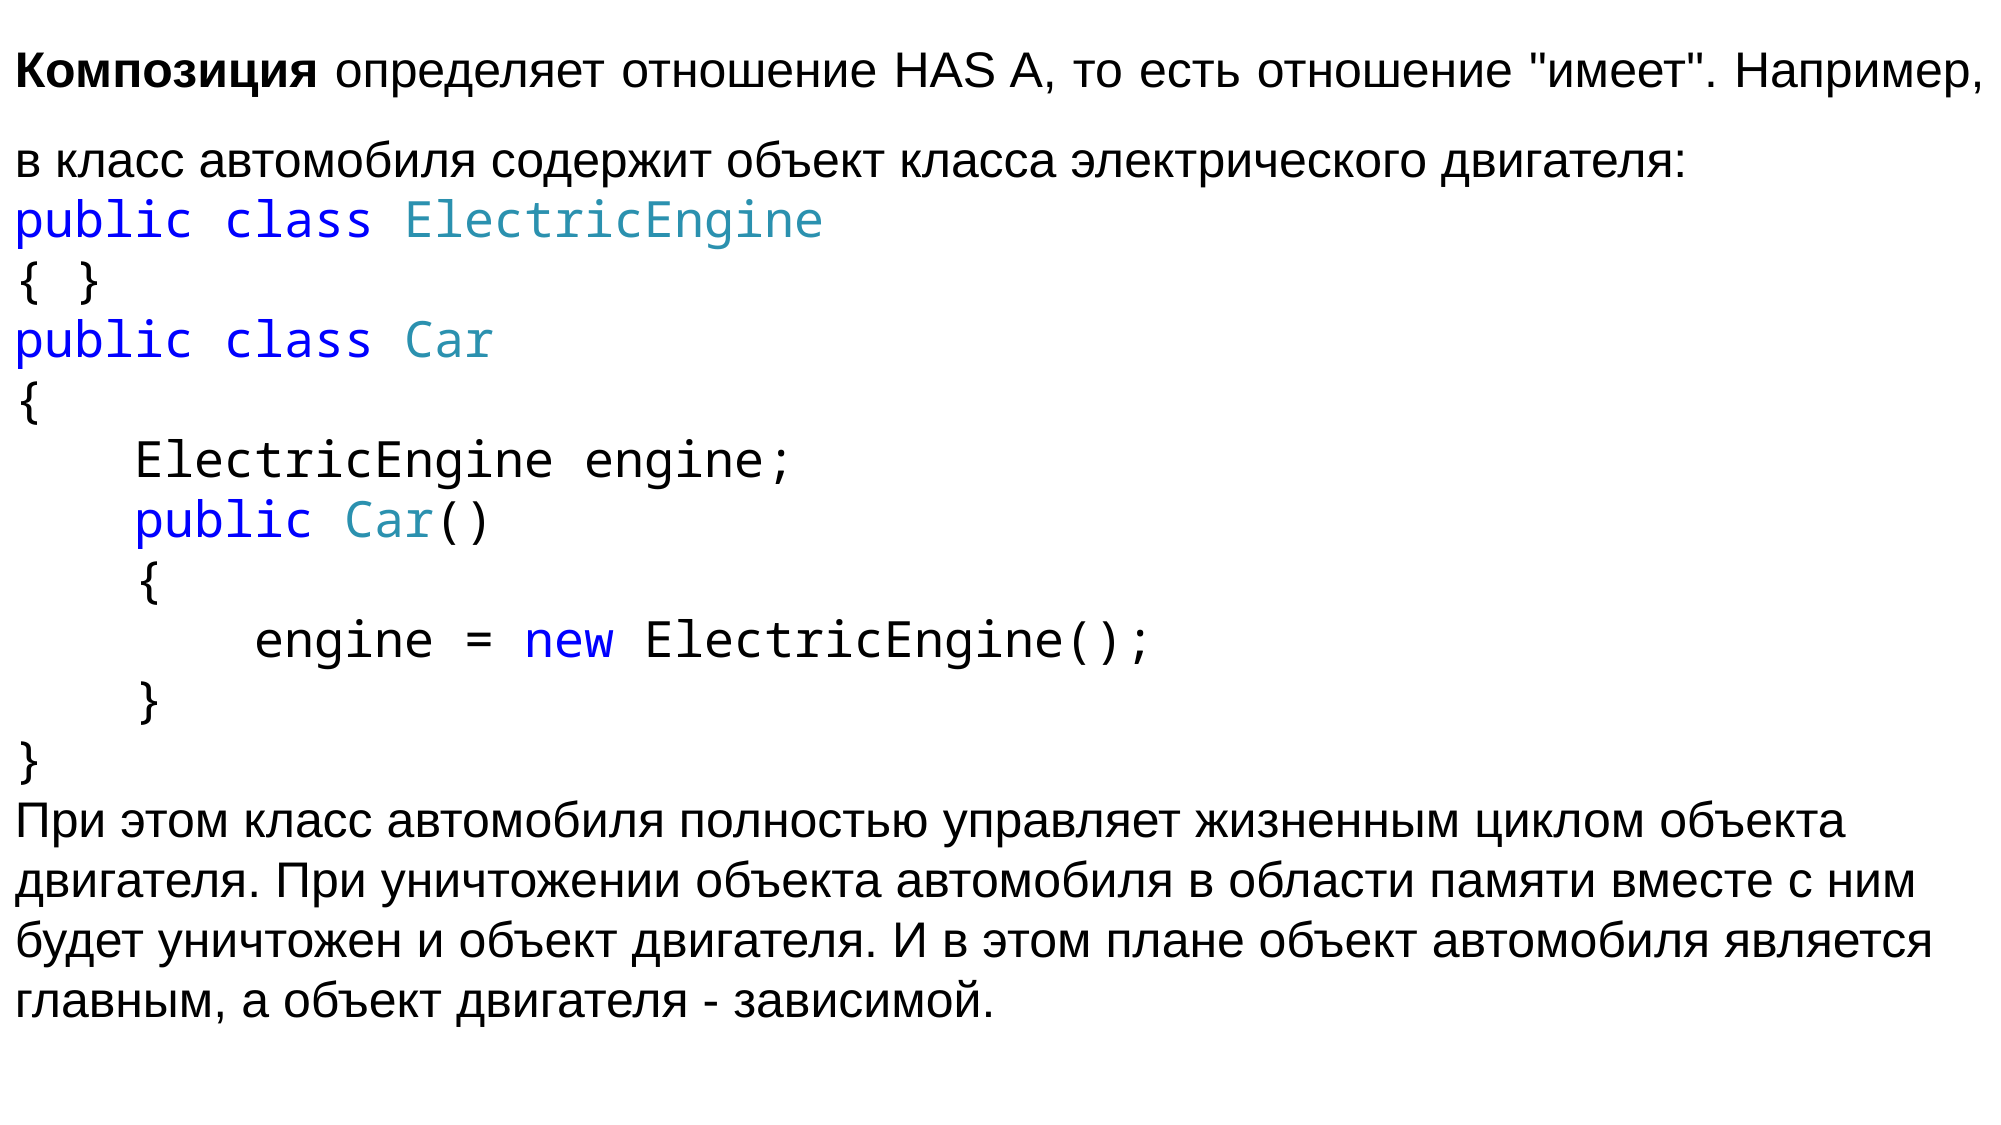

Композиция определяет отношение HAS A, то есть отношение "имеет". Например, в класс автомобиля содержит объект класса электрического двигателя:
public class ElectricEngine
{ }
public class Car
{
    ElectricEngine engine;
    public Car()
    {
        engine = new ElectricEngine();
    }
}
При этом класс автомобиля полностью управляет жизненным циклом объекта двигателя. При уничтожении объекта автомобиля в области памяти вместе с ним будет уничтожен и объект двигателя. И в этом плане объект автомобиля является главным, а объект двигателя - зависимой.